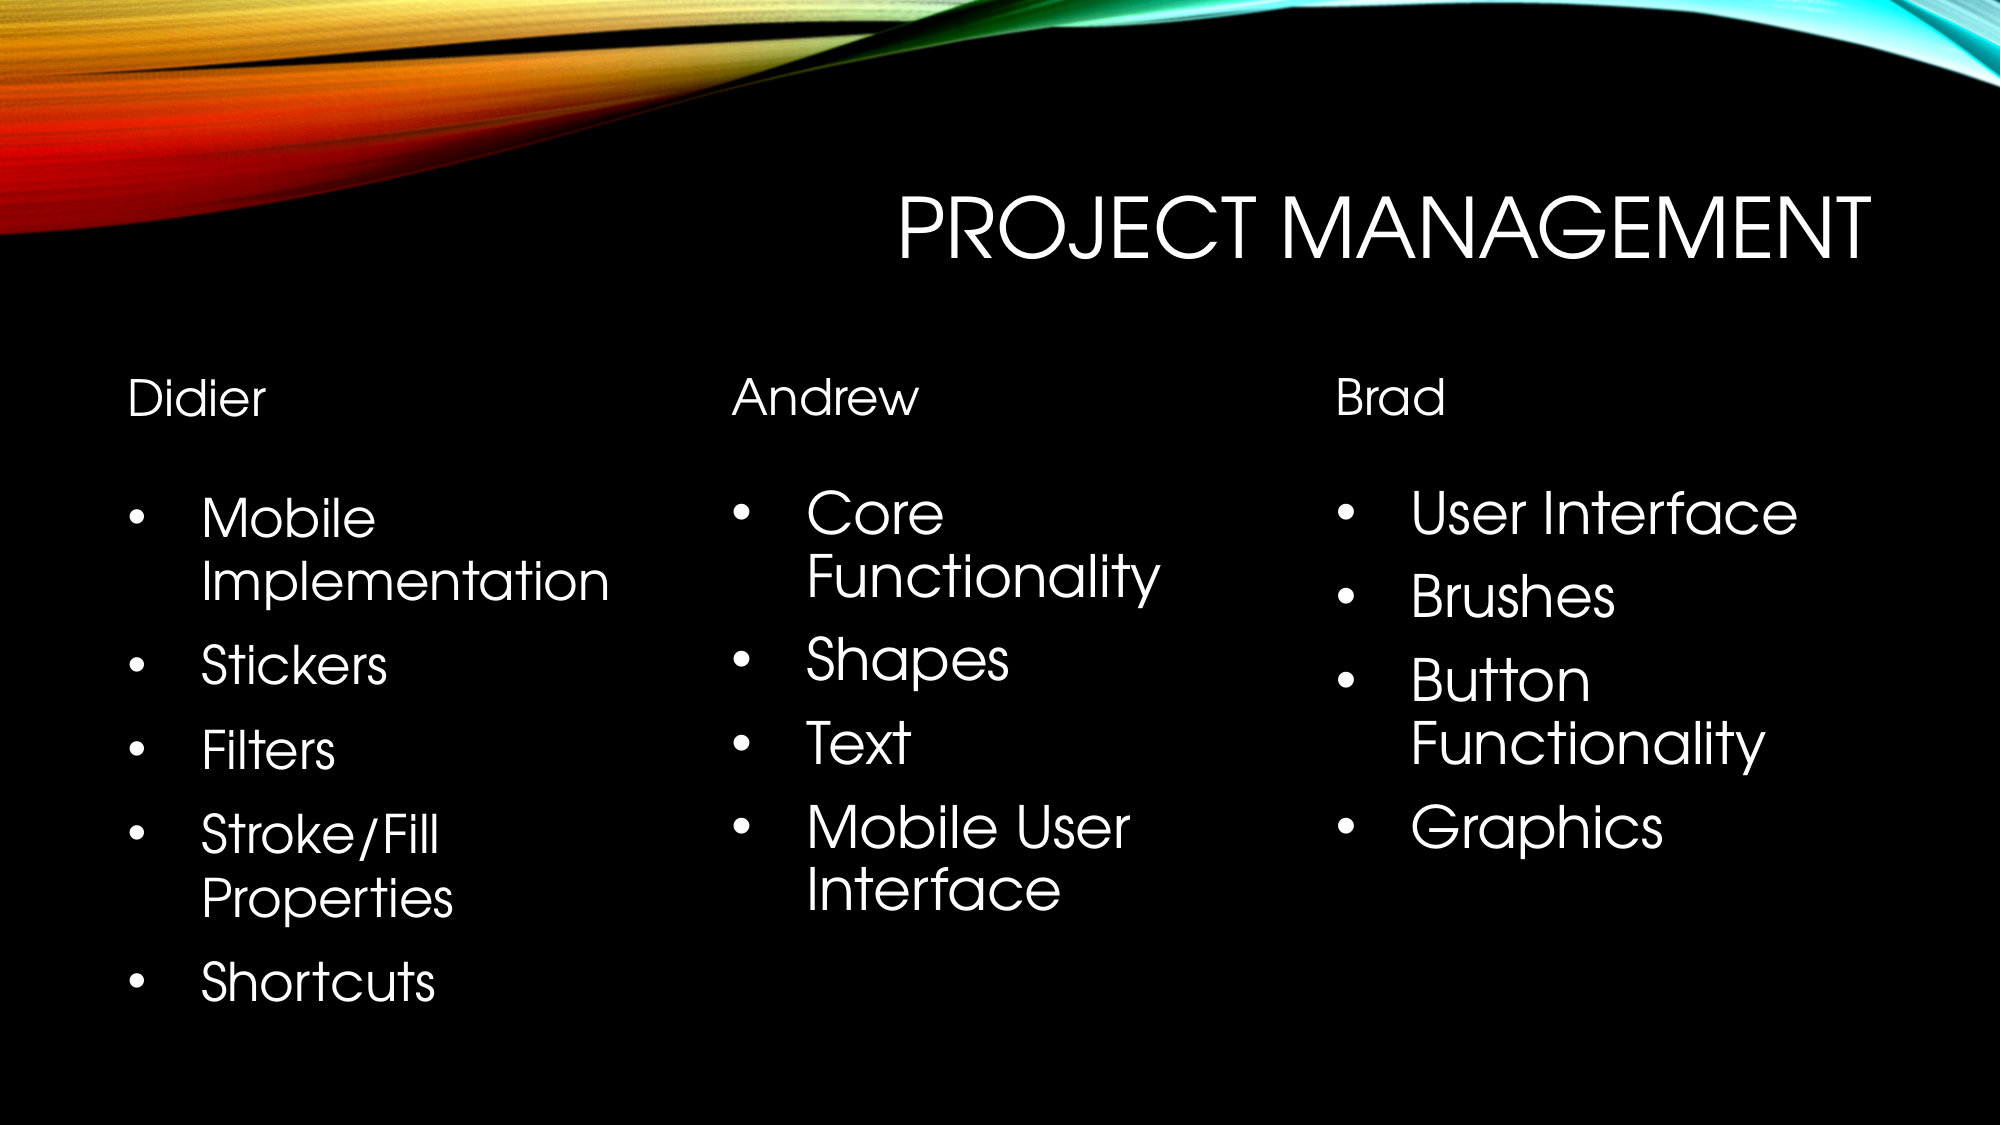

# Project management
Brad
Andrew
Didier
Core Functionality
Shapes
Text
Mobile User Interface
Mobile Implementation
Stickers
Filters
Stroke/Fill Properties
Shortcuts
User Interface
Brushes
Button Functionality
Graphics